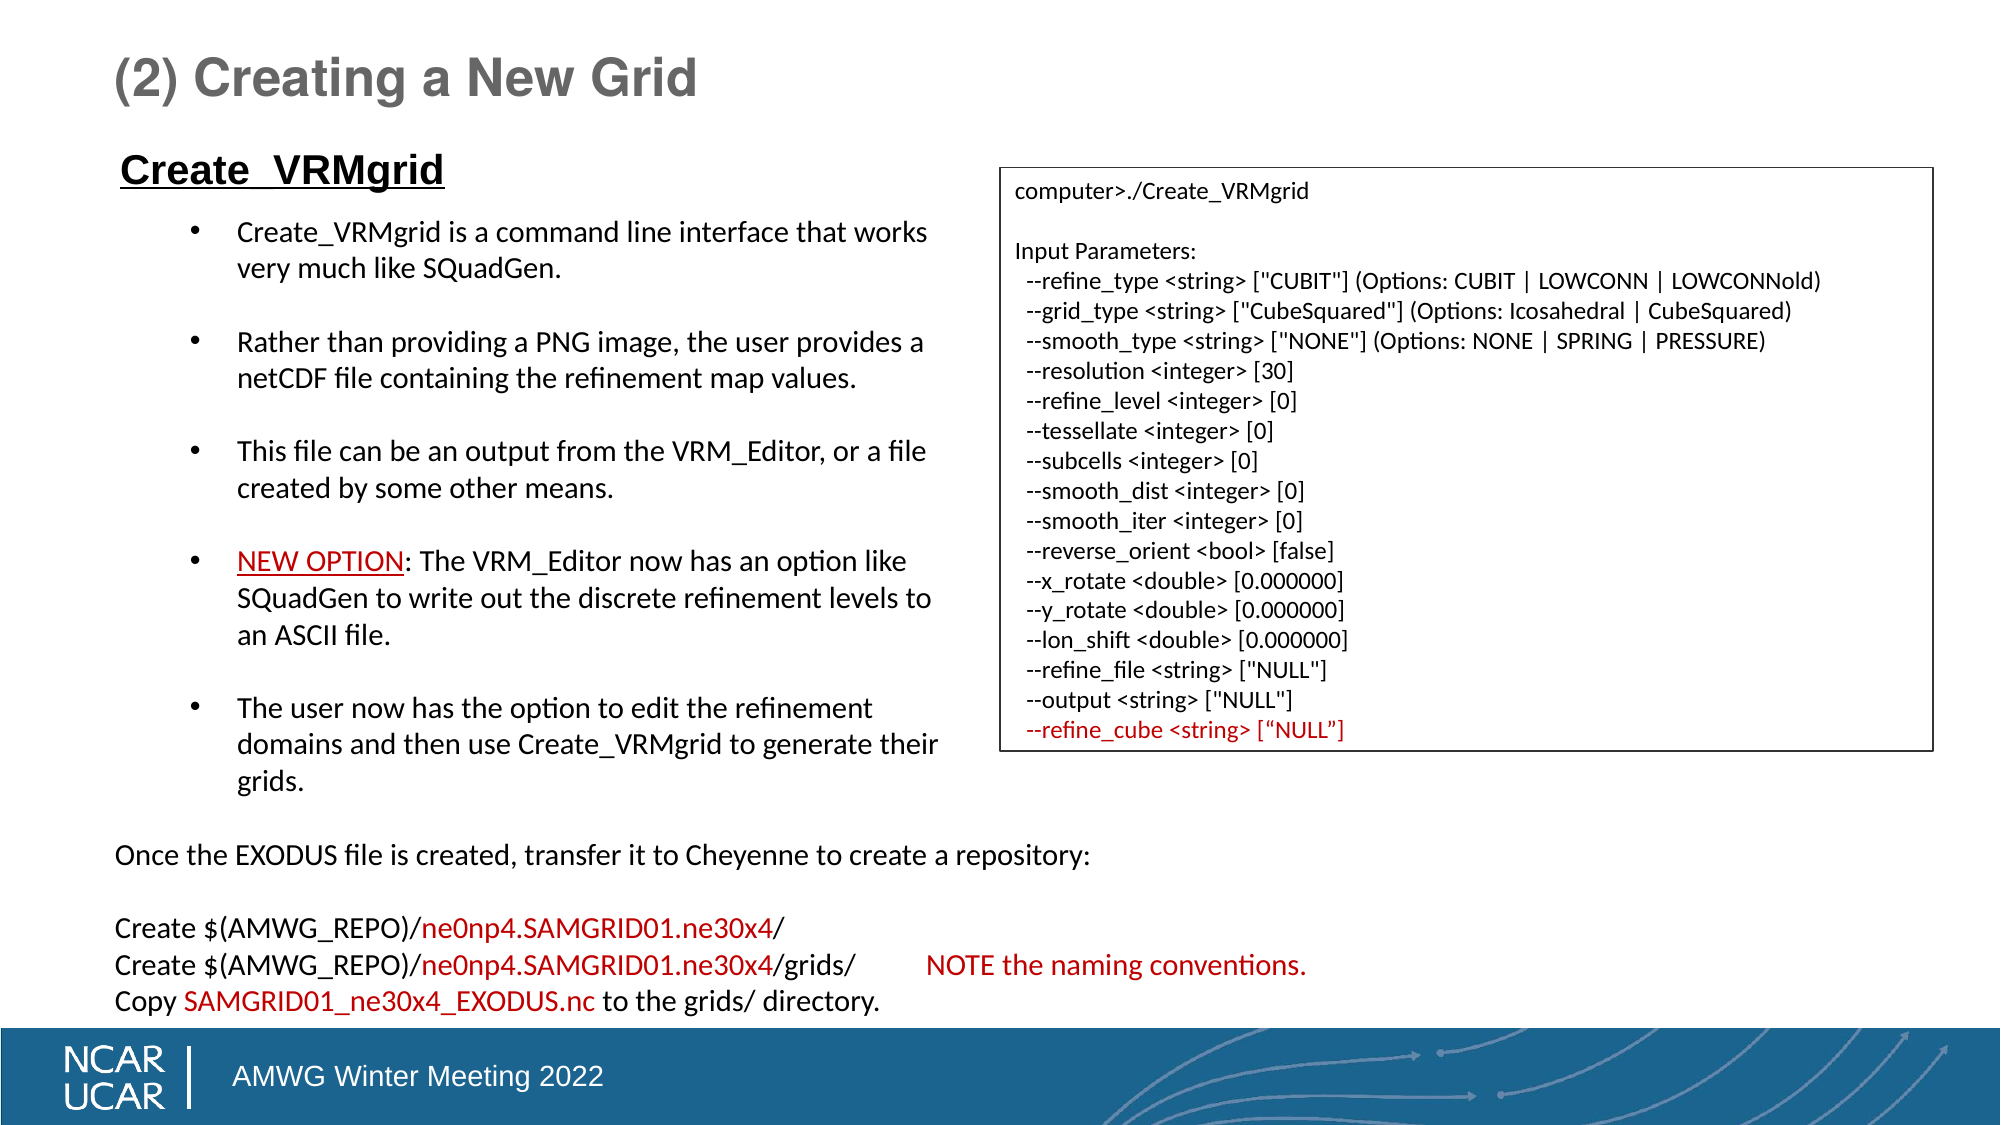

# (2) Creating a New Grid
Create_VRMgrid
computer>./Create_VRMgrid

Input Parameters:
  --refine_type <string> ["CUBIT"] (Options: CUBIT | LOWCONN | LOWCONNold)
  --grid_type <string> ["CubeSquared"] (Options: Icosahedral | CubeSquared)
  --smooth_type <string> ["NONE"] (Options: NONE | SPRING | PRESSURE)
  --resolution <integer> [30]
  --refine_level <integer> [0]
  --tessellate <integer> [0]
  --subcells <integer> [0]
  --smooth_dist <integer> [0]
  --smooth_iter <integer> [0]
  --reverse_orient <bool> [false]
  --x_rotate <double> [0.000000]
  --y_rotate <double> [0.000000]
  --lon_shift <double> [0.000000]
  --refine_file <string> ["NULL"]
  --output <string> ["NULL"]
  --refine_cube <string> [“NULL”]
Create_VRMgrid is a command line interface that works very much like SQuadGen.

Rather than providing a PNG image, the user provides a netCDF file containing the refinement map values.

This file can be an output from the VRM_Editor, or a file created by some other means.

NEW OPTION: The VRM_Editor now has an option like SQuadGen to write out the discrete refinement levels to an ASCII file.

The user now has the option to edit the refinement domains and then use Create_VRMgrid to generate their grids.
Once the EXODUS file is created, transfer it to Cheyenne to create a repository:

Create $(AMWG_REPO)/ne0np4.SAMGRID01.ne30x4/
Create $(AMWG_REPO)/ne0np4.SAMGRID01.ne30x4/grids/          NOTE the naming conventions.
Copy SAMGRID01_ne30x4_EXODUS.nc to the grids/ directory.
AMWG Winter Meeting 2022